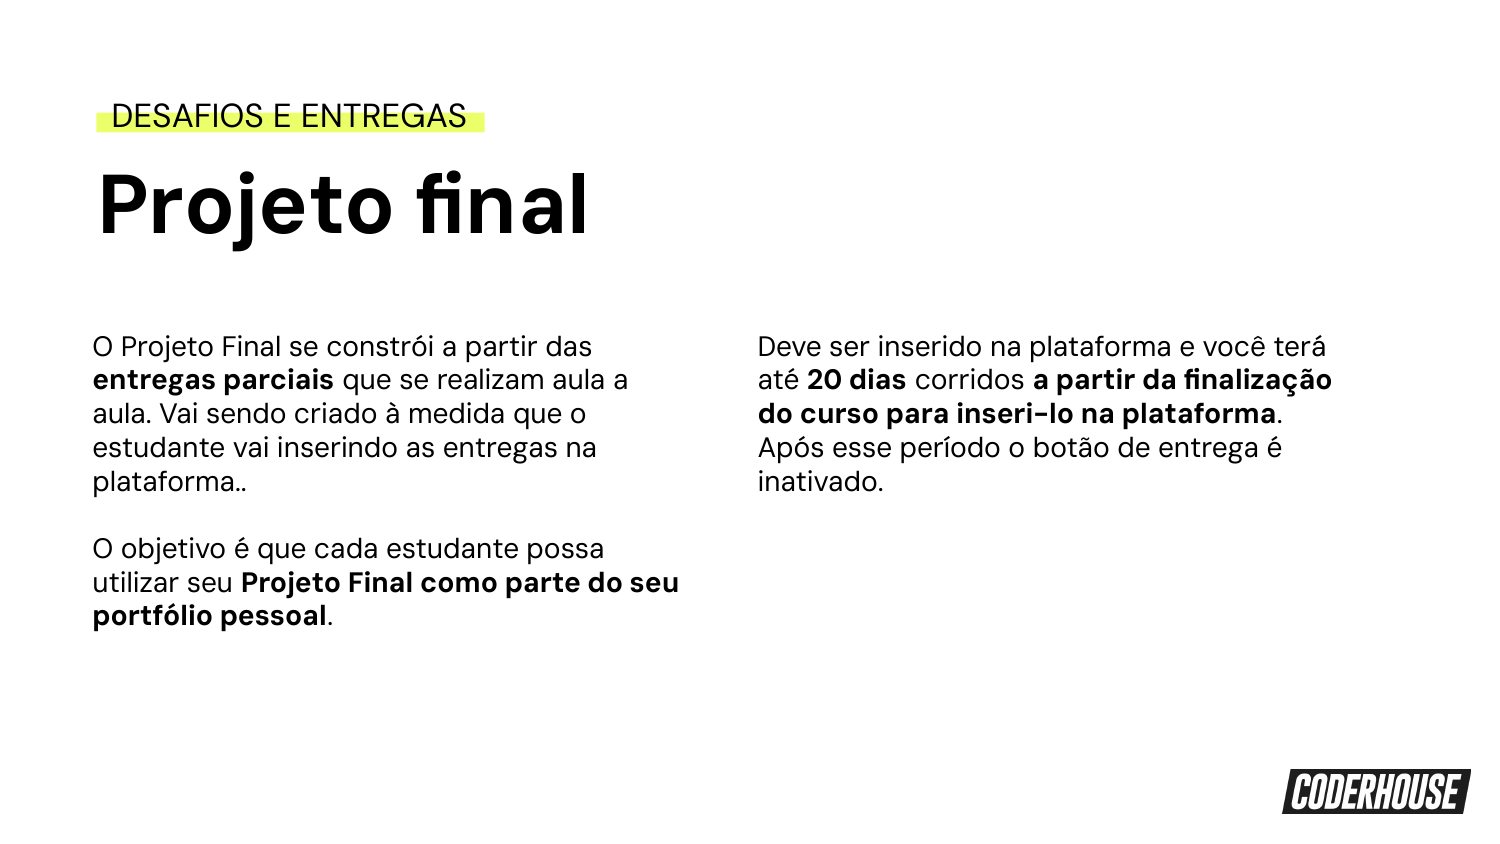

DESAFIOS E ENTREGAS

Projeto final
O Projeto Final se constrói a partir das entregas parciais que se realizam aula a aula. Vai sendo criado à medida que o estudante vai inserindo as entregas na plataforma..

O objetivo é que cada estudante possa utilizar seu Projeto Final como parte do seu portfólio pessoal.

Deve ser inserido na plataforma e você terá até 20 dias corridos a partir da finalização do curso para inseri-lo na plataforma. Após esse período o botão de entrega é inativado.